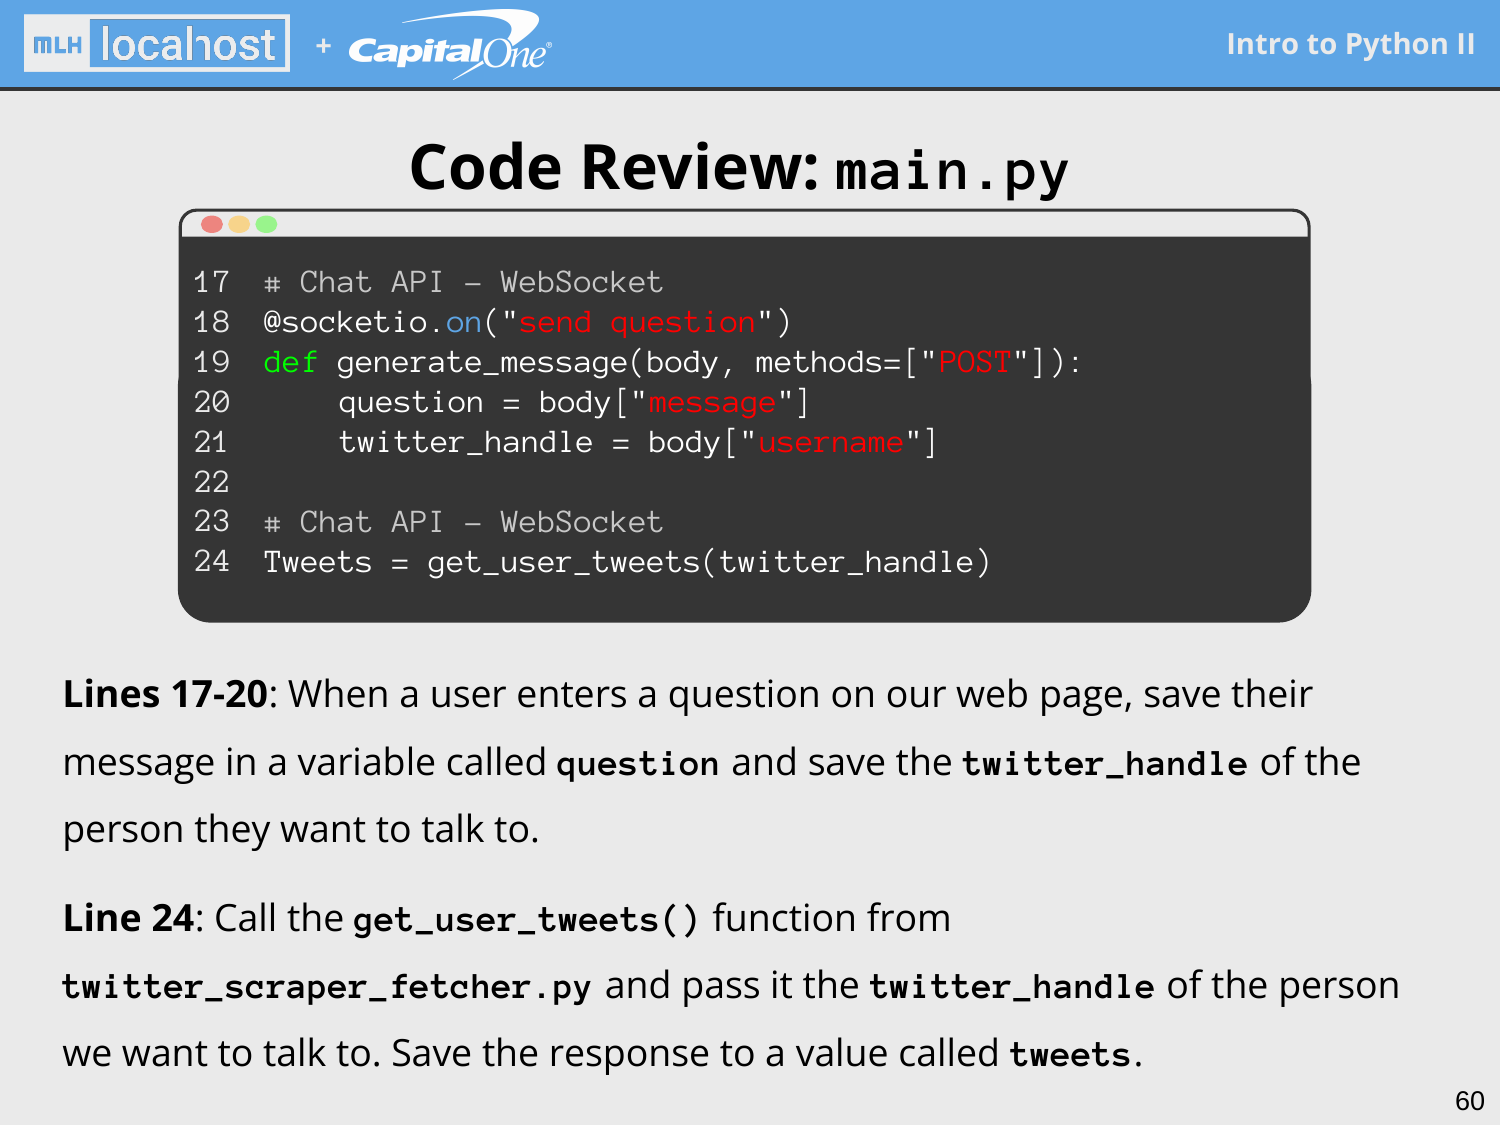

Code Review: main.py

17
18
19
20
21
22
23
24
# Chat API - WebSocket
@socketio.on("send question")
def generate_message(body, methods=["POST"]):
question = body["message"]
twitter_handle = body["username"]

# Chat API - WebSocket
Tweets = get_user_tweets(twitter_handle)

Lines 17-20: When a user enters a question on our web page, save their message in a variable called question and save the twitter_handle of the person they want to talk to.
Line 24: Call the get_user_tweets() function from twitter_scraper_fetcher.py and pass it the twitter_handle of the person we want to talk to. Save the response to a value called tweets.